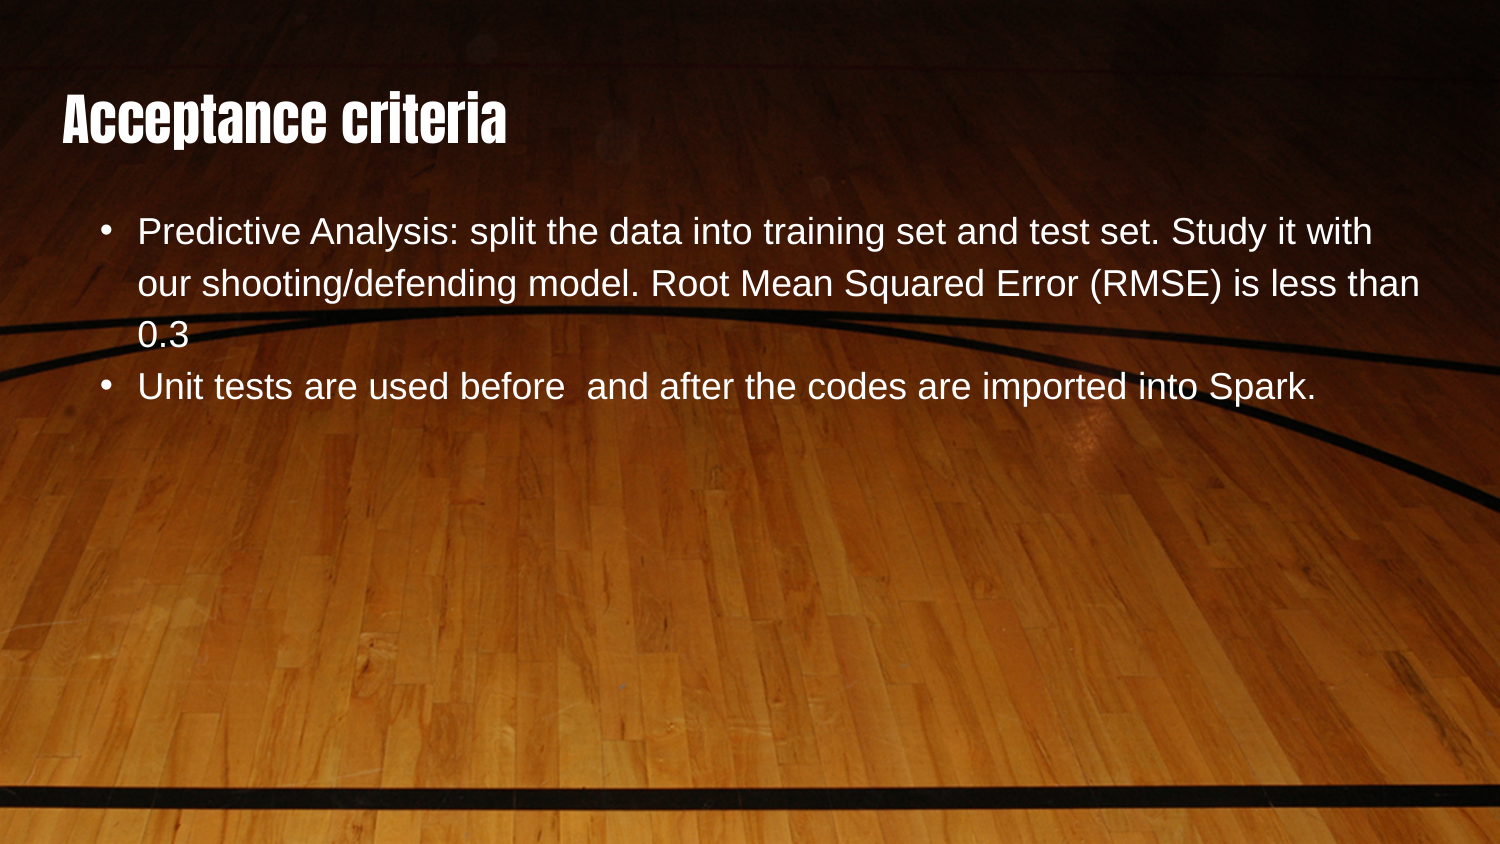

# Acceptance criteria
Predictive Analysis: split the data into training set and test set. Study it with our shooting/defending model. Root Mean Squared Error (RMSE) is less than 0.3
Unit tests are used before  and after the codes are imported into Spark.